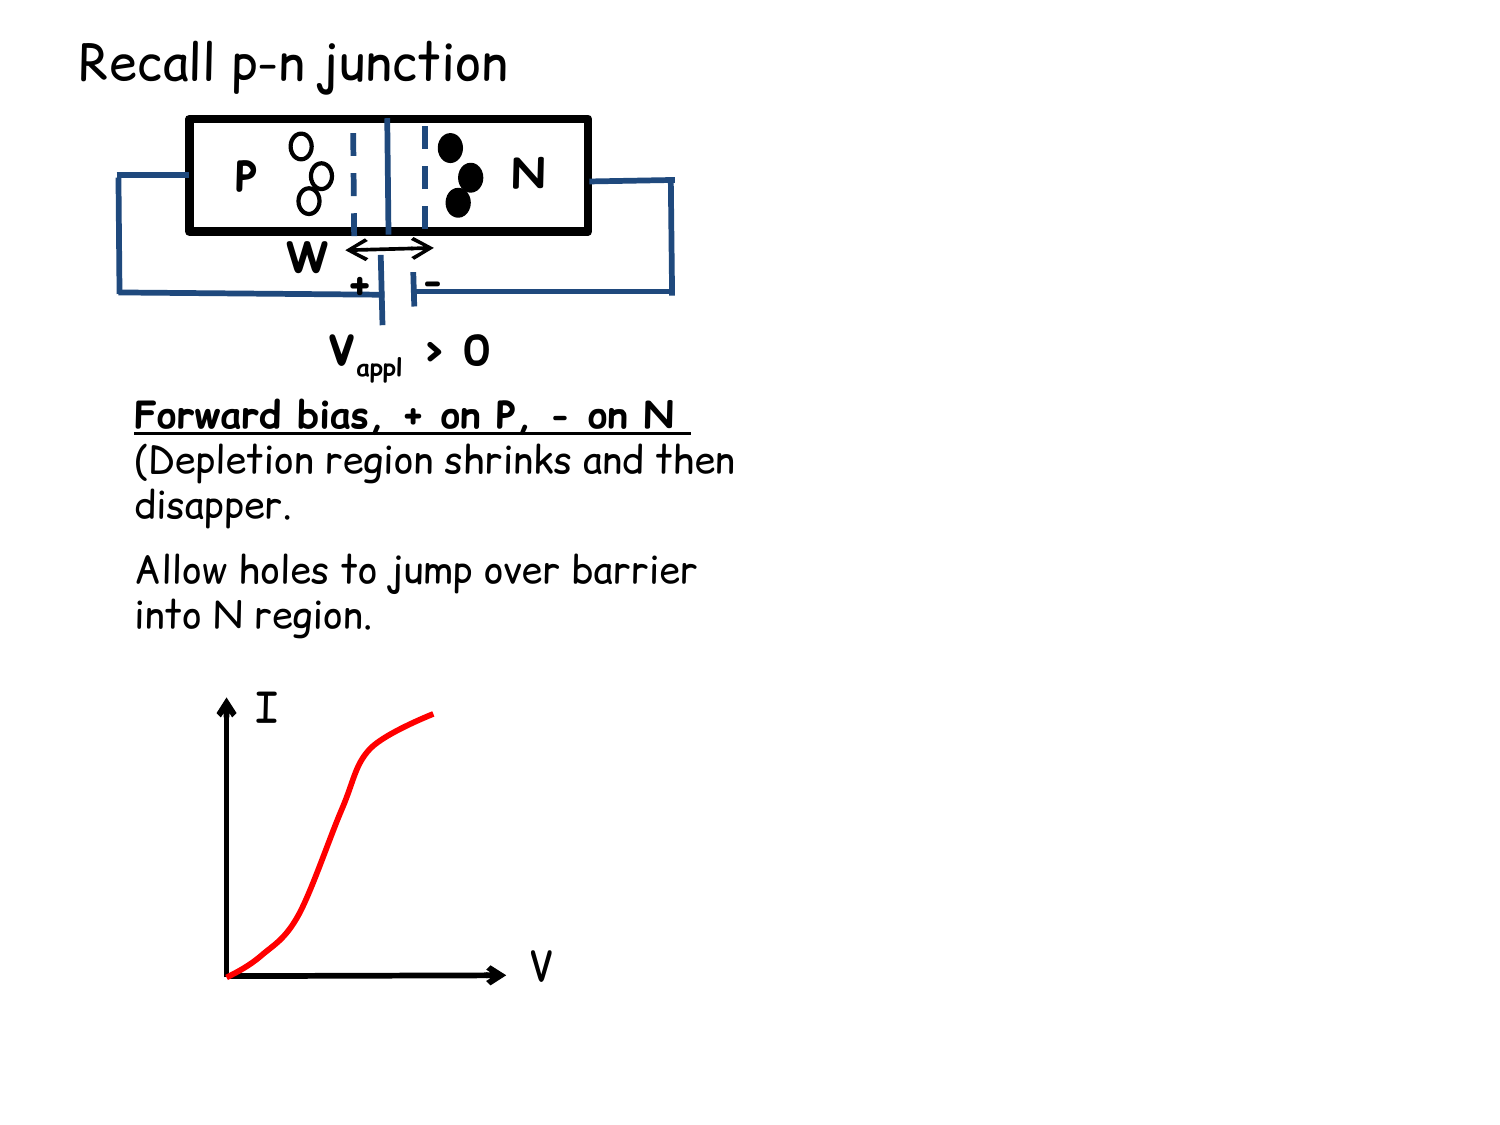

# Recall p-n junction

N
P
W
-
+
Vappl > 0

P

N
W
+
-
Vappl < 0
Forward bias, + on P, - on N
(Depletion region shrinks and then disapper.

Allow holes to jump over barrier
into N region.
Reverse bias, + on N, - on P
 (Depletion region expandsi)

Remove holes and electrons away
from depletion region
I
V

I

V